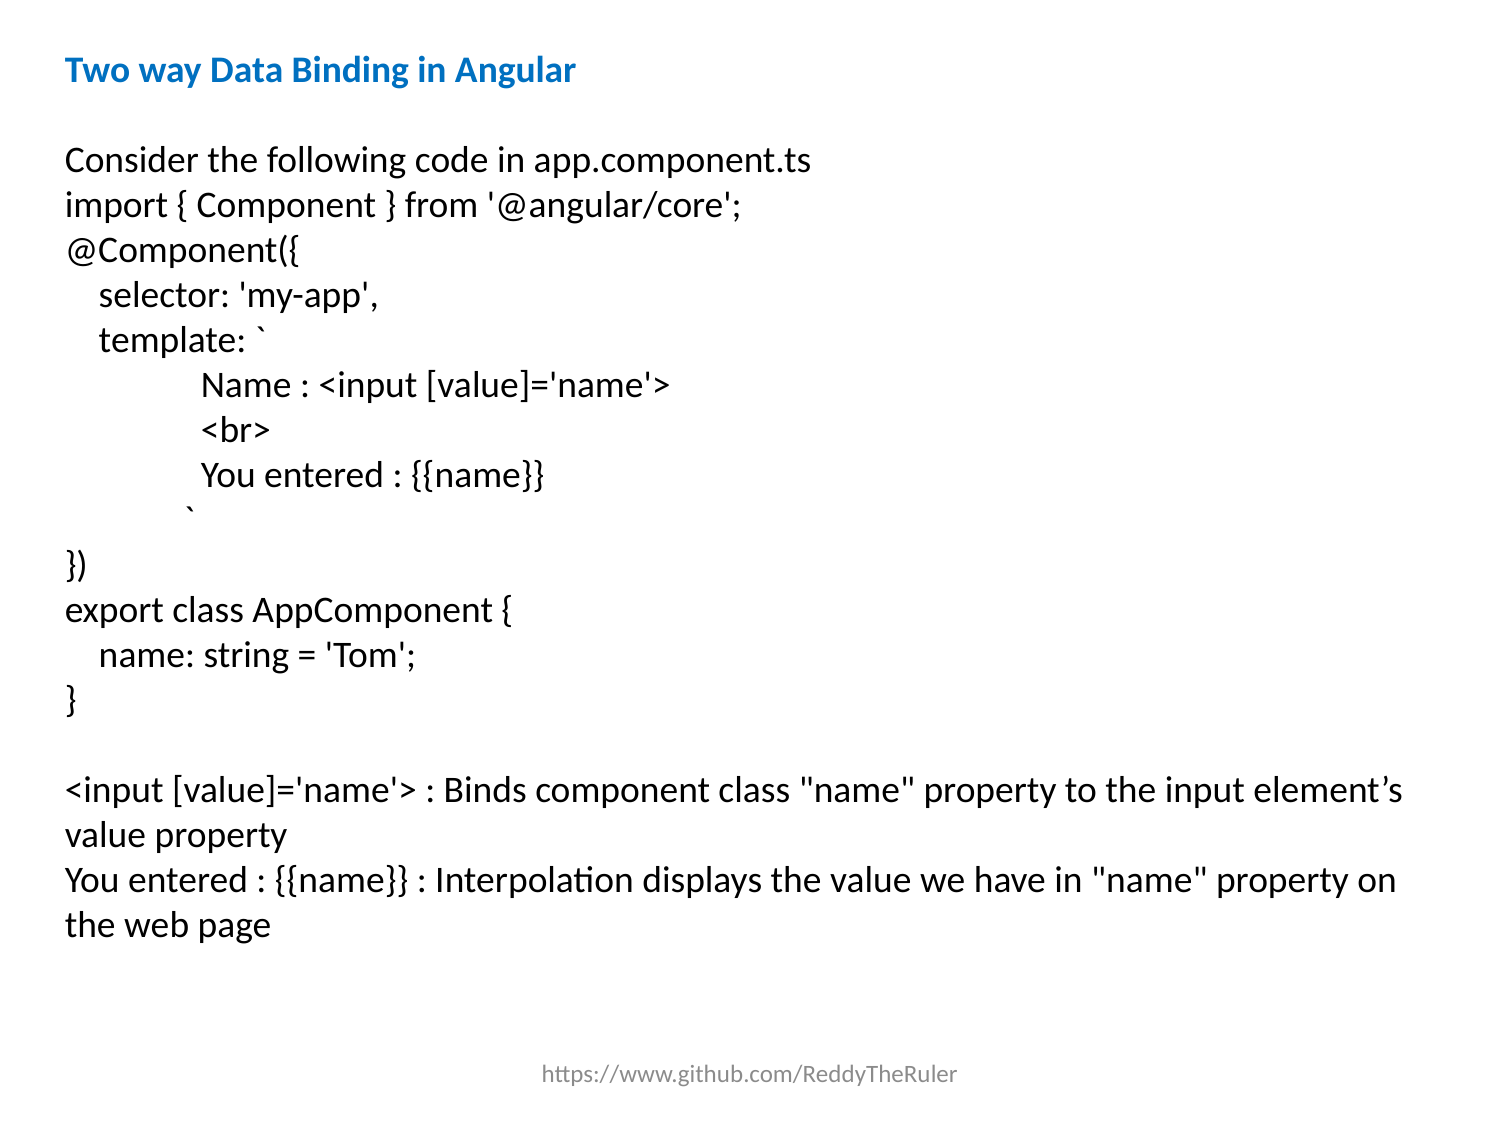

Two way Data Binding in Angular

Consider the following code in app.component.ts
import { Component } from '@angular/core';
@Component({
    selector: 'my-app',
    template: `
                Name : <input [value]='name'>
                <br>
                You entered : {{name}}
              `
})
export class AppComponent {
    name: string = 'Tom';
}

<input [value]='name'> : Binds component class "name" property to the input element’s value property
You entered : {{name}} : Interpolation displays the value we have in "name" property on the web page

https://www.github.com/ReddyTheRuler